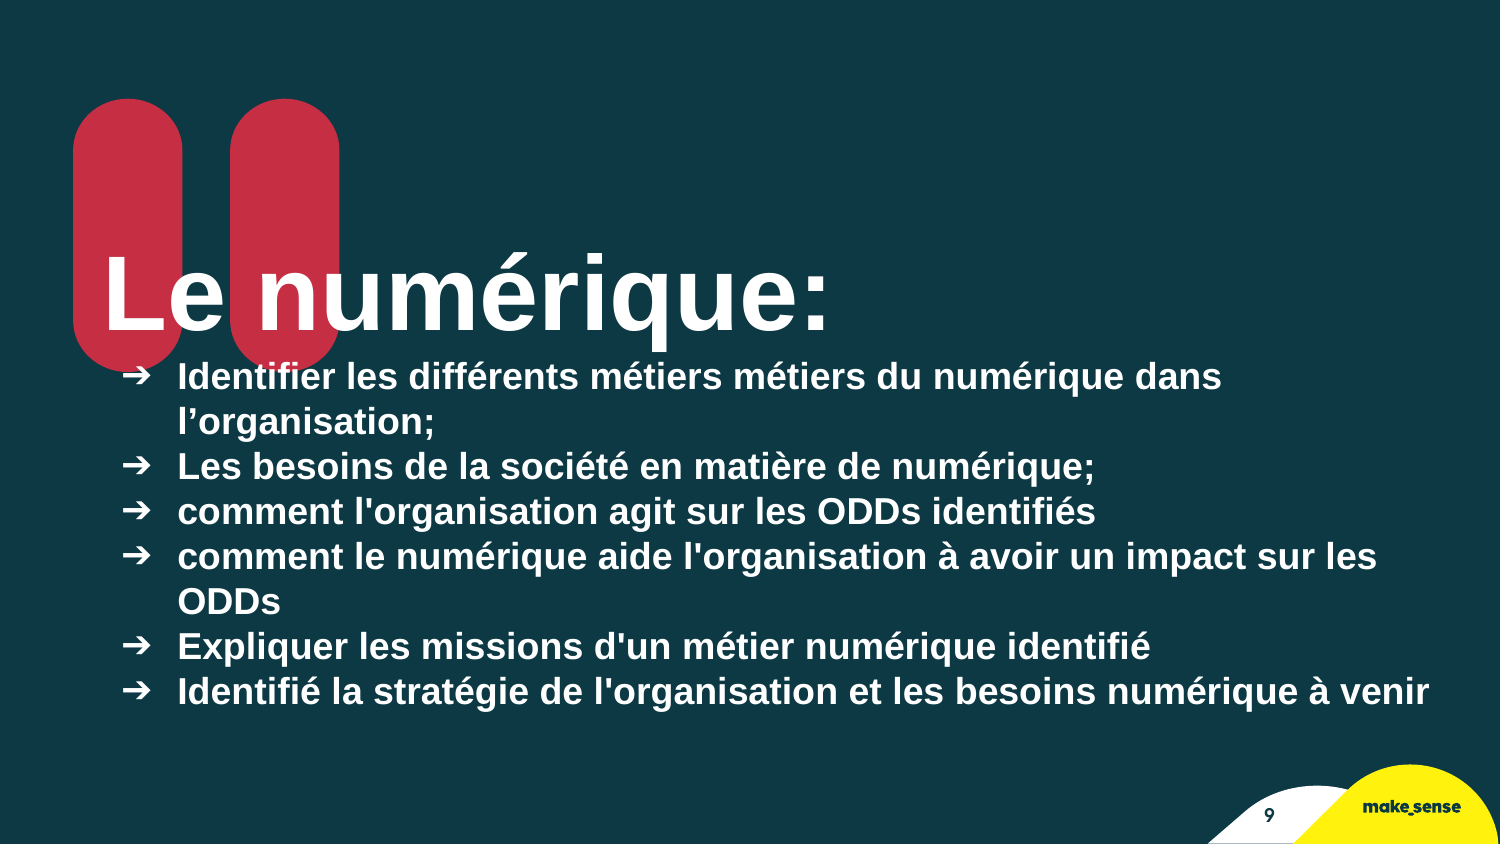

# Le numérique:
Identifier les différents métiers métiers du numérique dans l’organisation;
Les besoins de la société en matière de numérique;
comment l'organisation agit sur les ODDs identifiés
comment le numérique aide l'organisation à avoir un impact sur les ODDs
Expliquer les missions d'un métier numérique identifié
Identifié la stratégie de l'organisation et les besoins numérique à venir